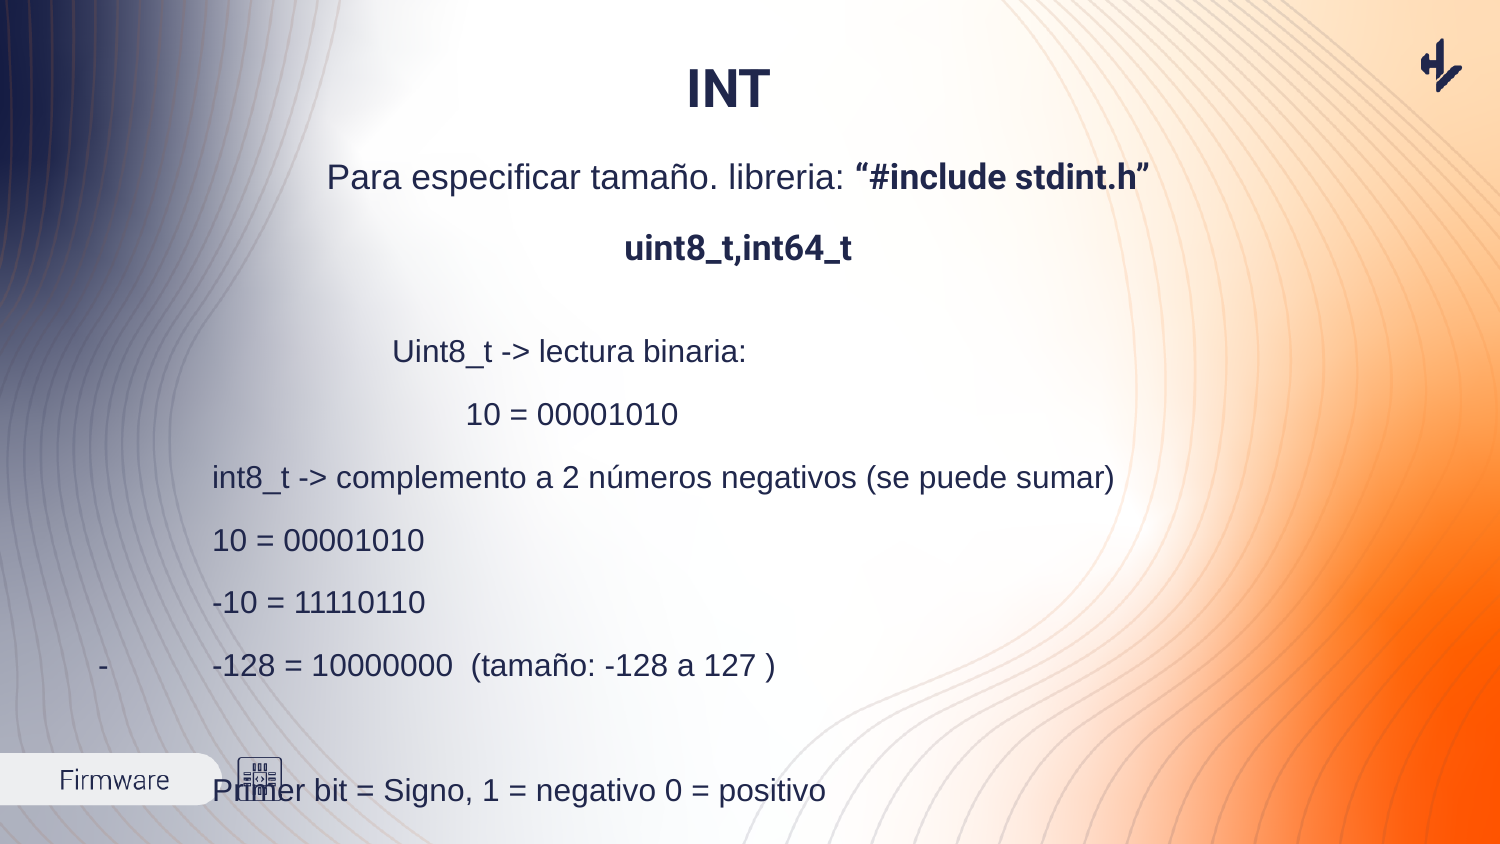

# INT
Para especificar tamaño. libreria: “#include stdint.h”
uint8_t,int64_t
Uint8_t -> lectura binaria:
10 = 00001010
				int8_t -> complemento a 2 números negativos (se puede sumar)
					10 = 00001010
					-10 = 11110110
-					-128 = 10000000  (tamaño: -128 a 127 )

				Primer bit = Signo, 1 = negativo 0 = positivo